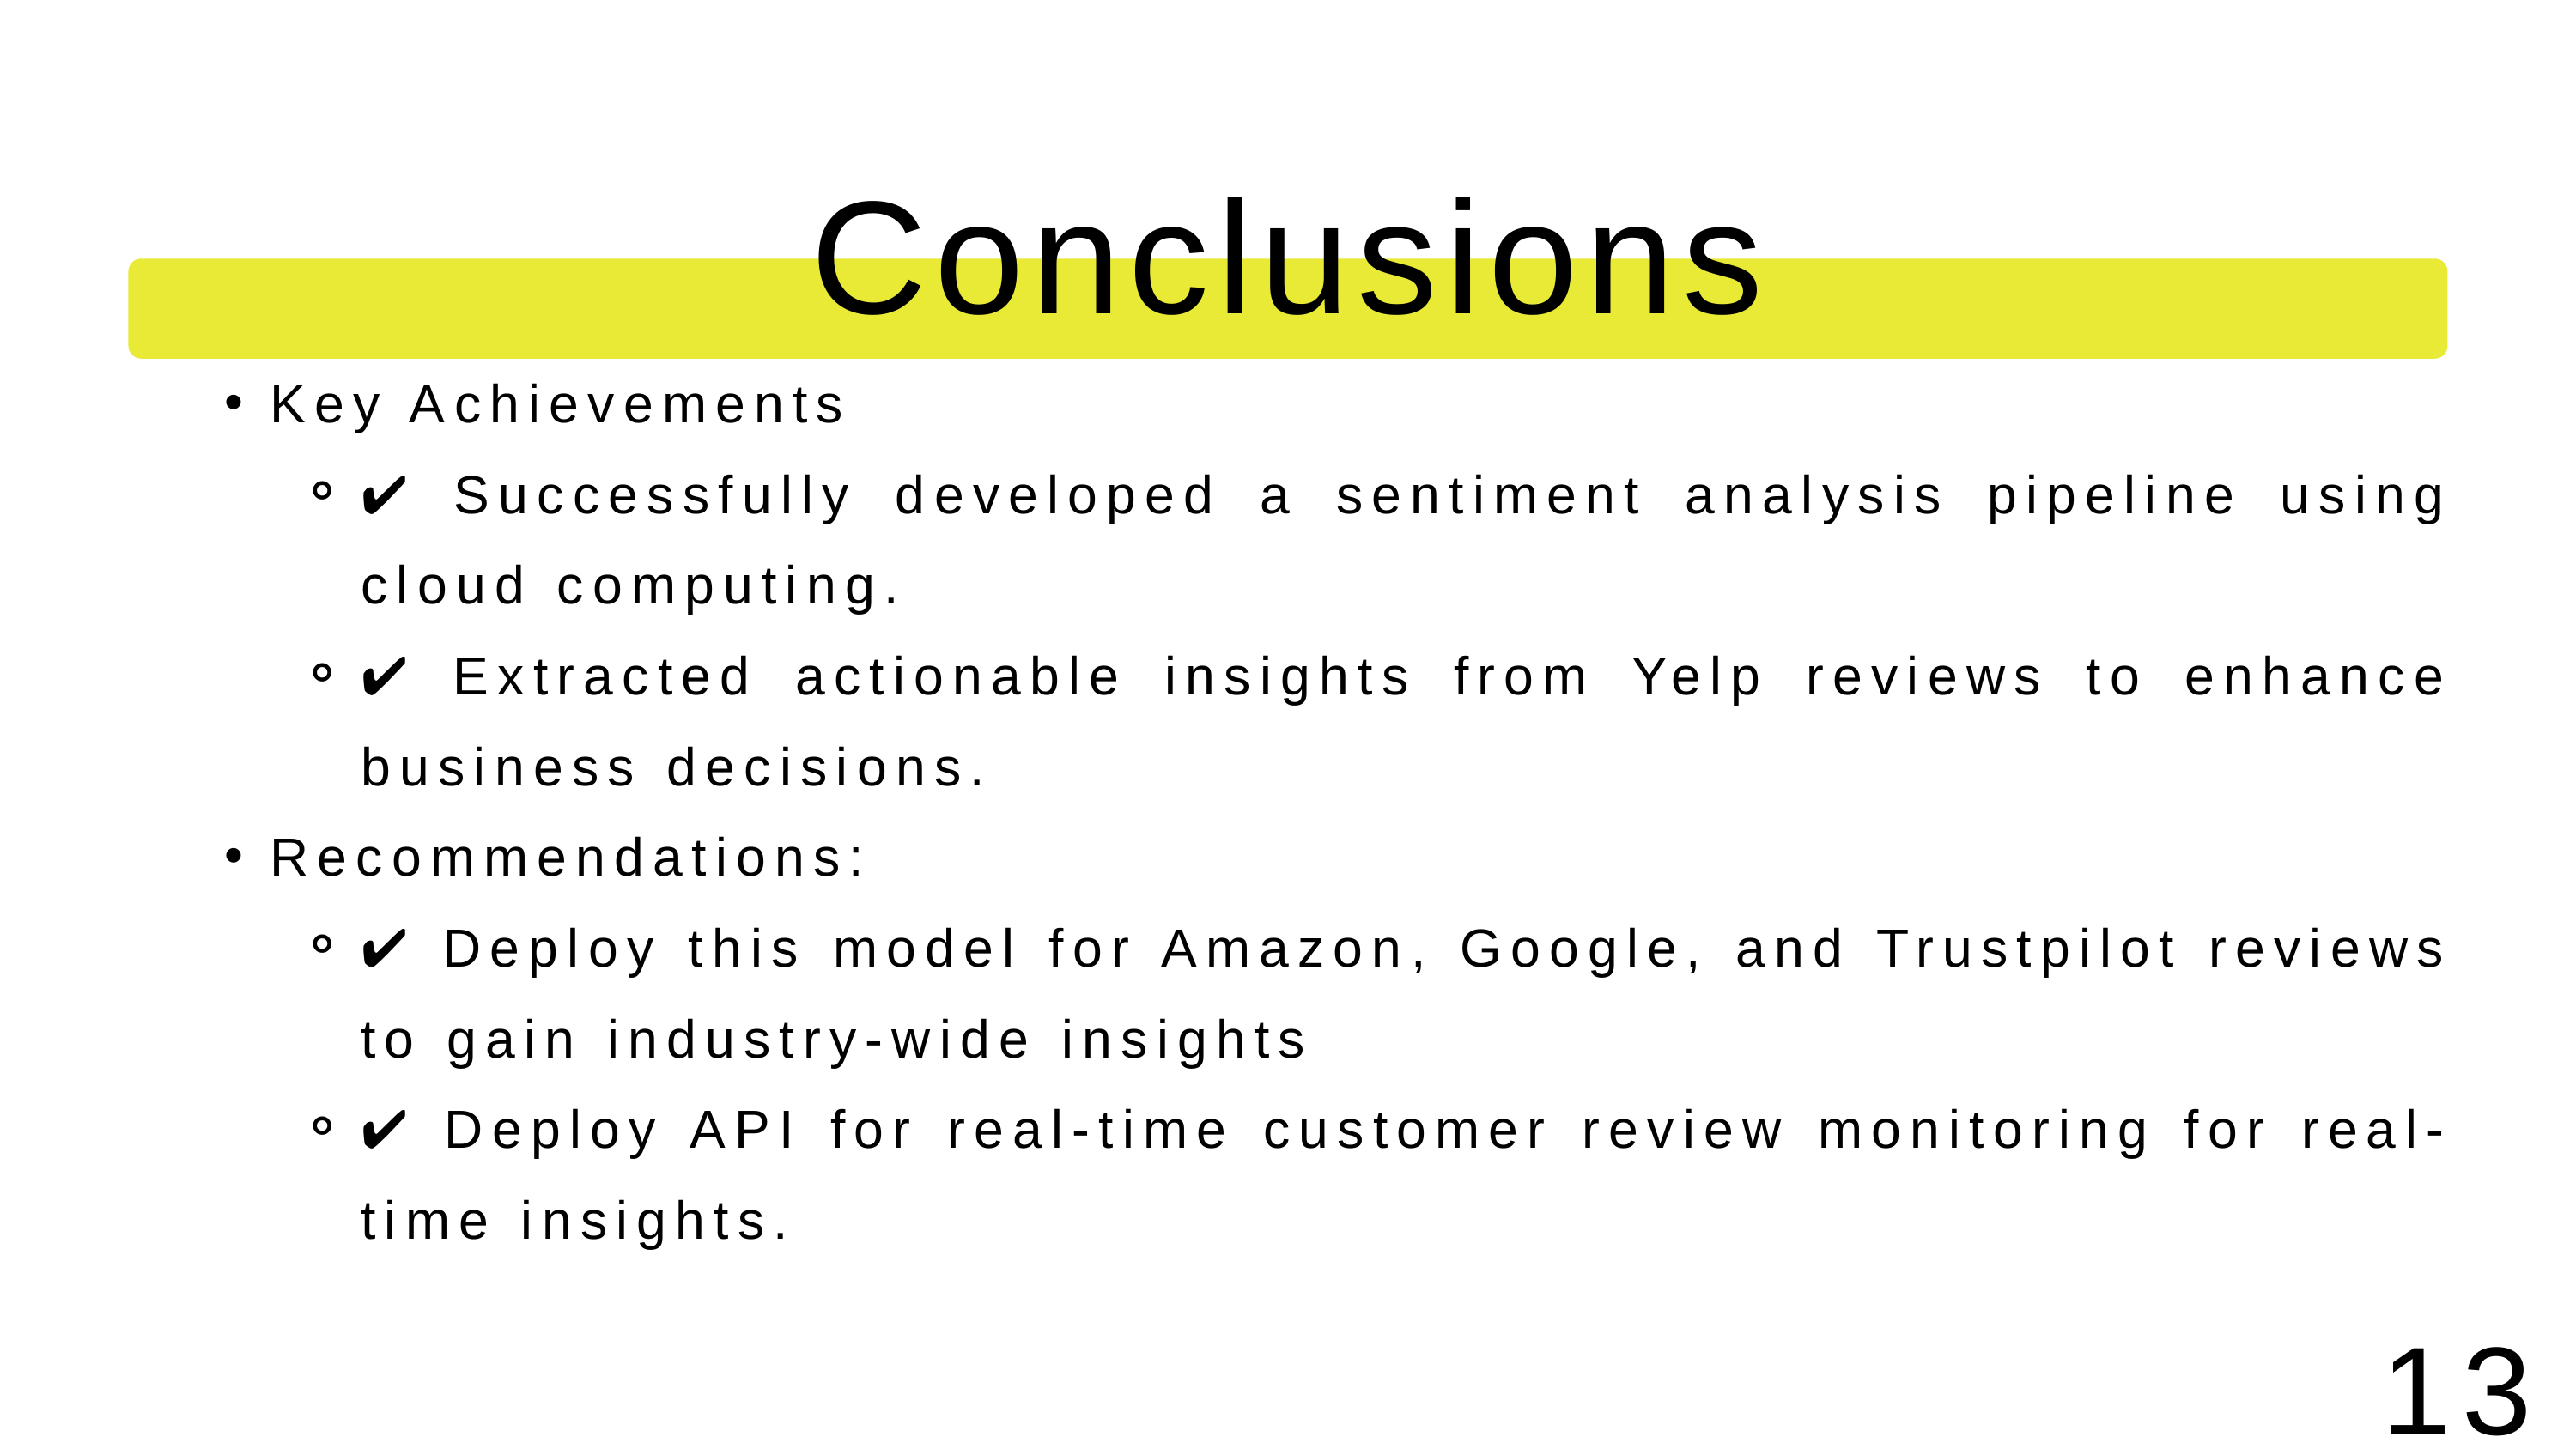

Conclusions

Key Achievements
✔ Successfully developed a sentiment analysis pipeline using cloud computing.
✔ Extracted actionable insights from Yelp reviews to enhance business decisions.
Recommendations:
✔ Deploy this model for Amazon, Google, and Trustpilot reviews to gain industry-wide insights
✔ Deploy API for real-time customer review monitoring for real-time insights.

13